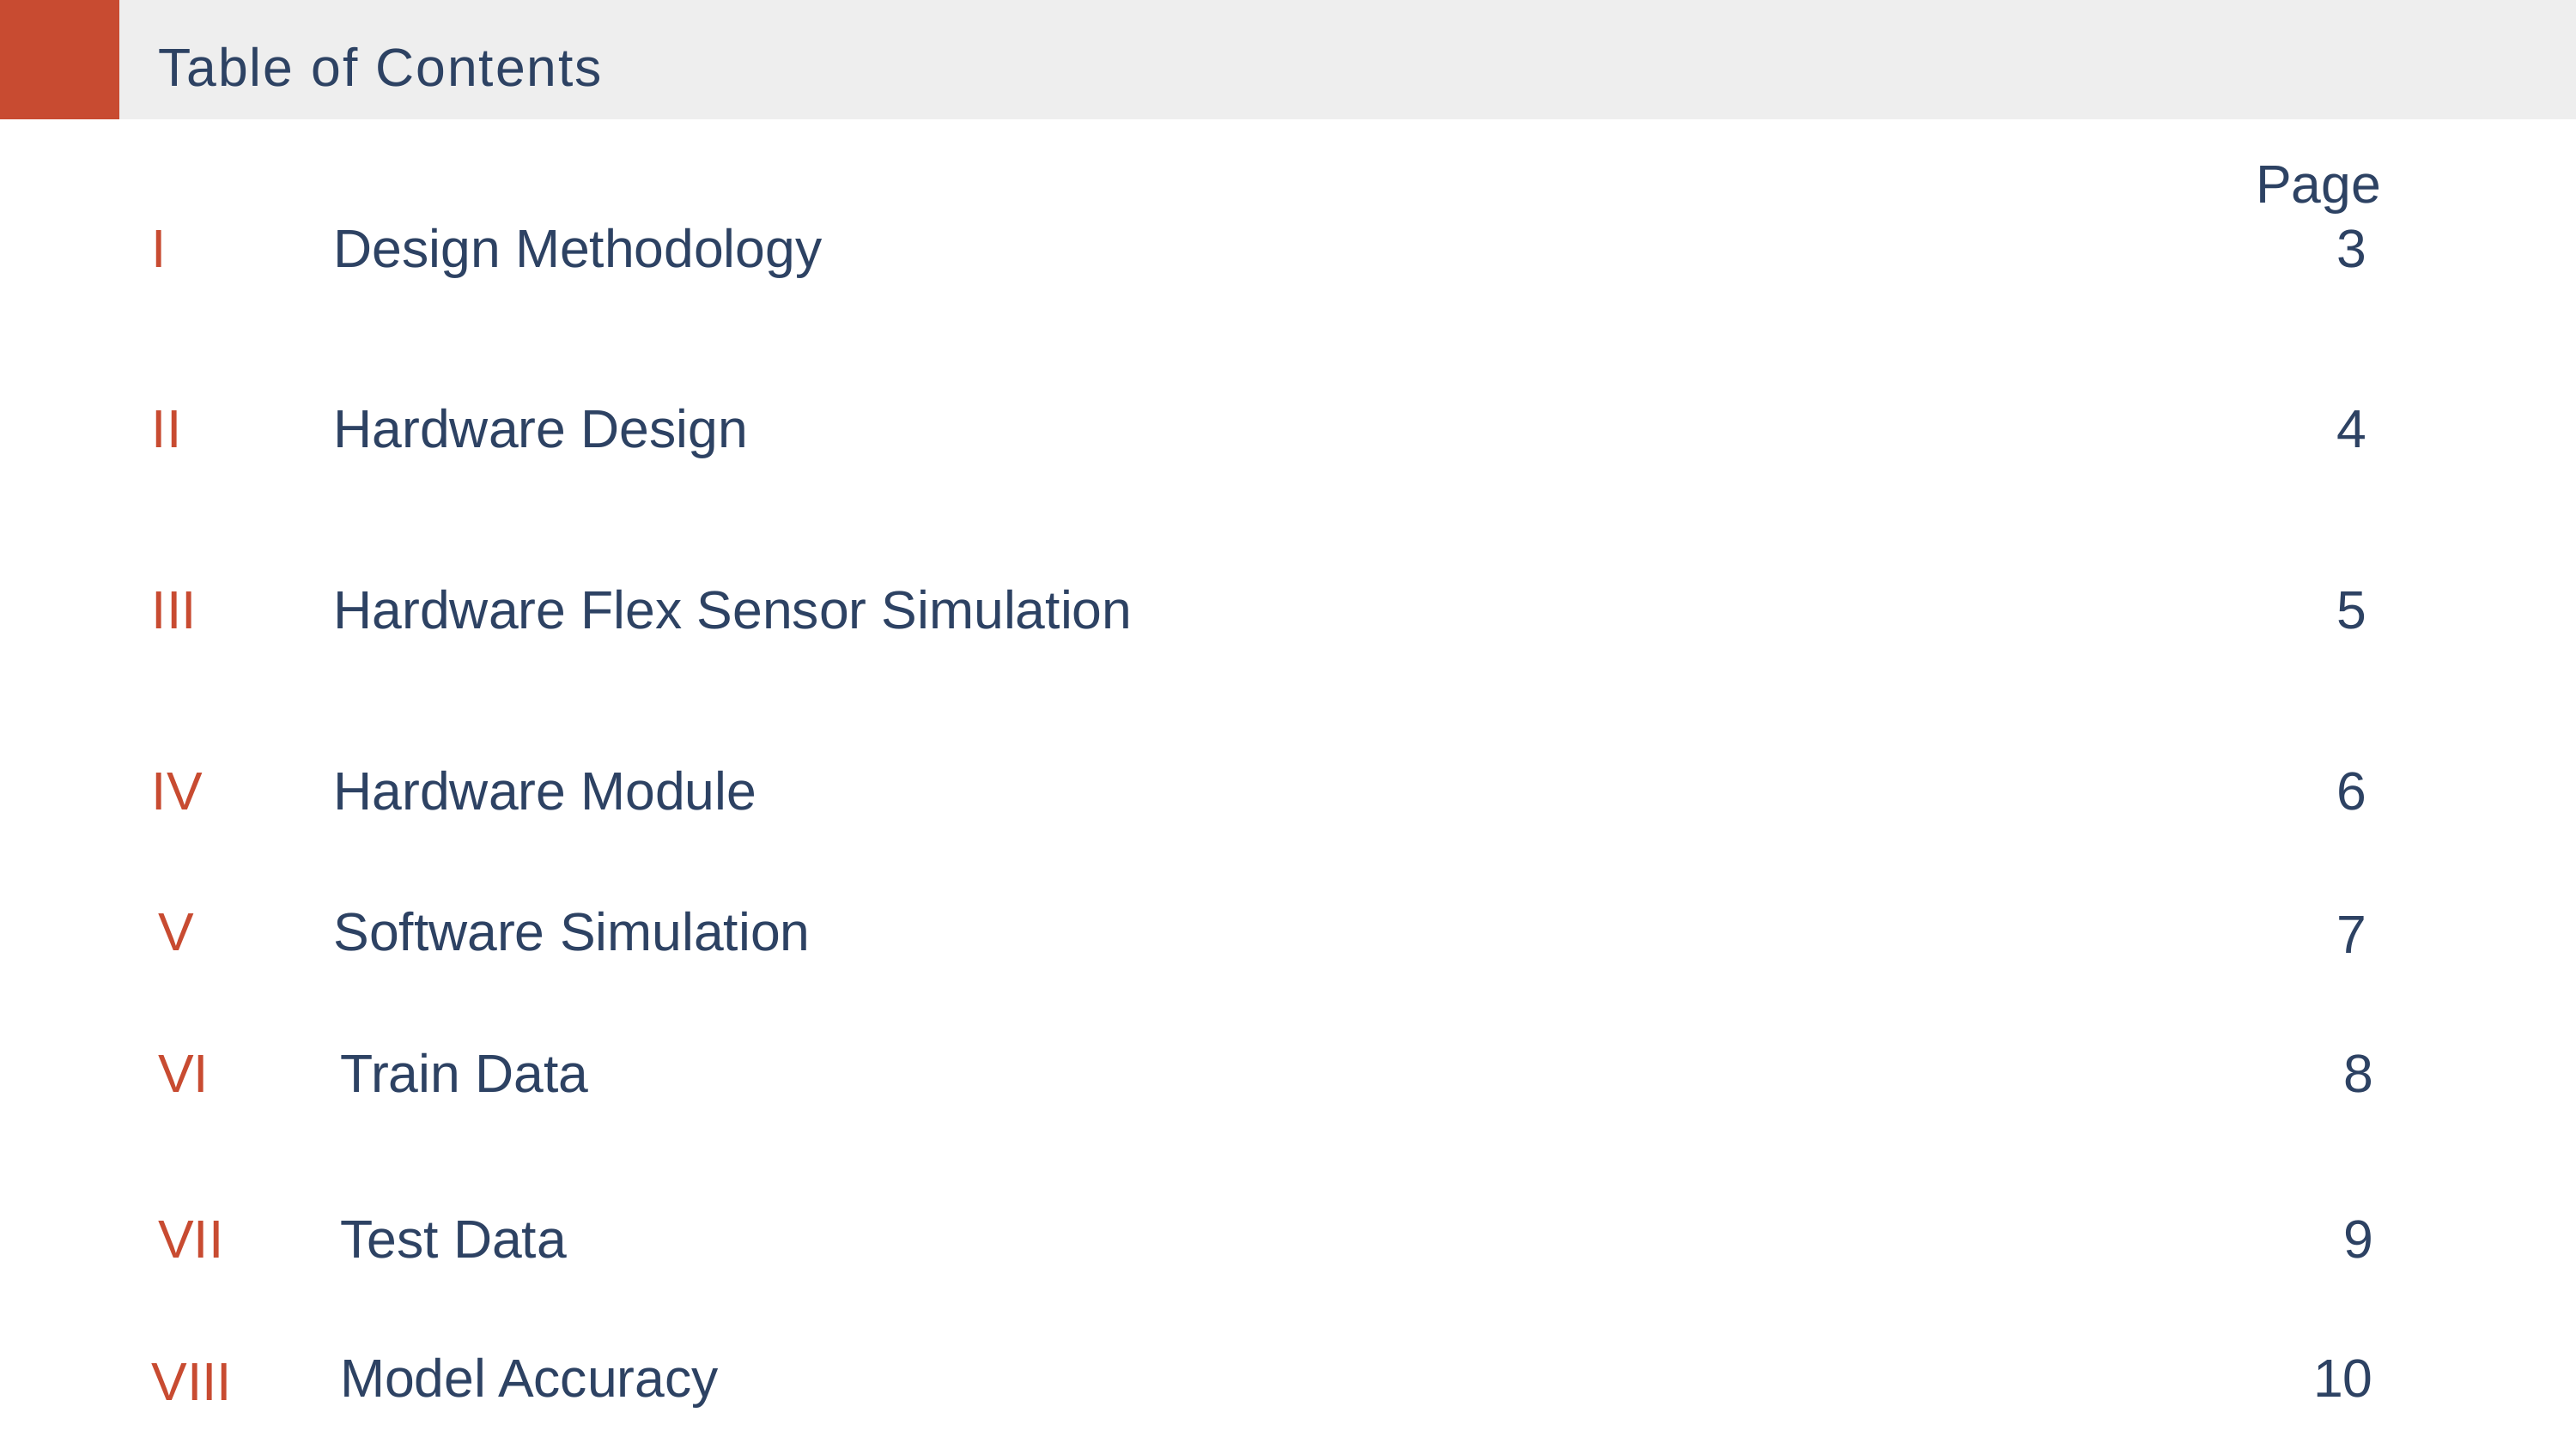

Table of Contents
Page
I
Design Methodology
3
II
Hardware Design
4
III
Hardware Flex Sensor Simulation
5
IV
Hardware Module
6
V
Software Simulation
7
VI
Train Data
8
VII
Test Data
9
Model Accuracy
10
VIII